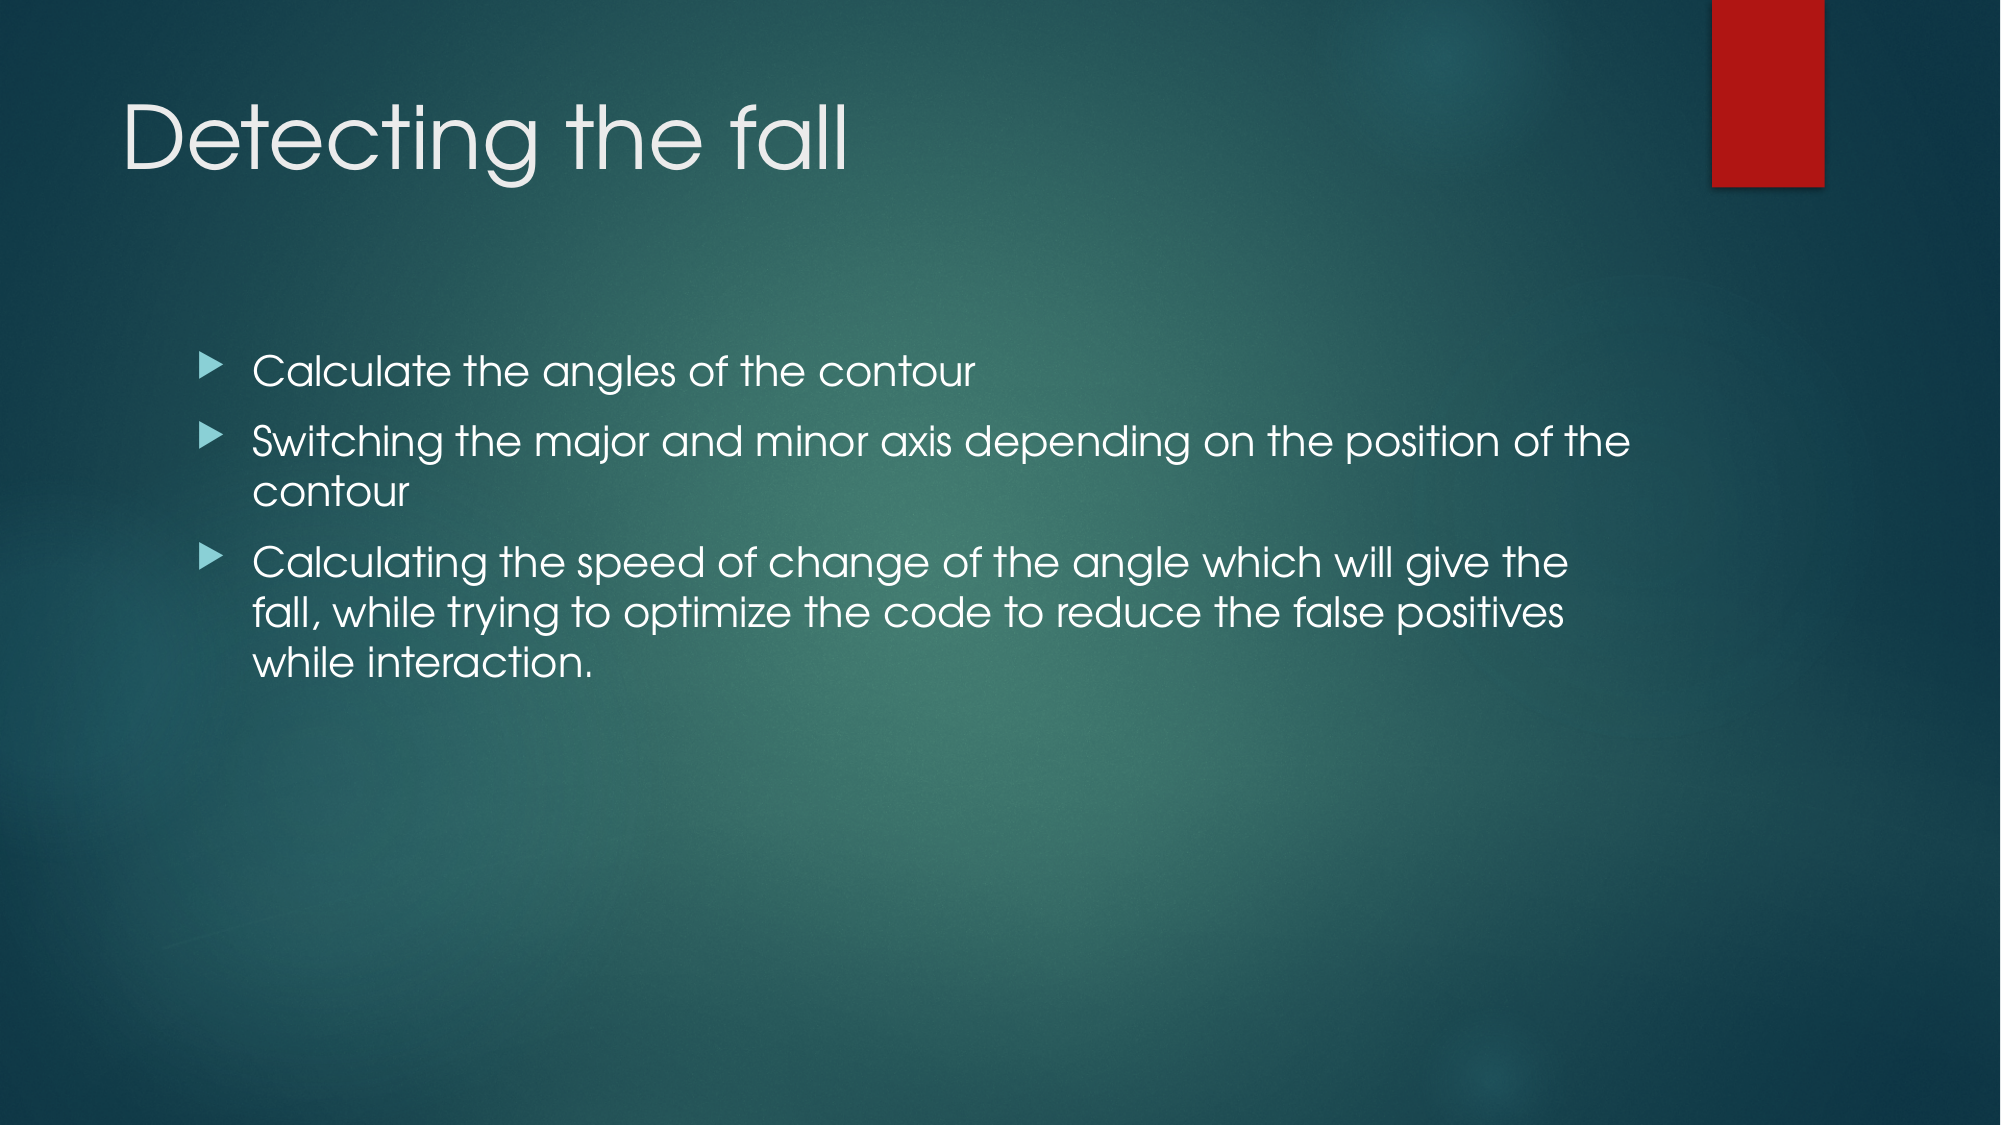

# Detecting the fall
Calculate the angles of the contour
Switching the major and minor axis depending on the position of the contour
Calculating the speed of change of the angle which will give the fall, while trying to optimize the code to reduce the false positives while interaction.